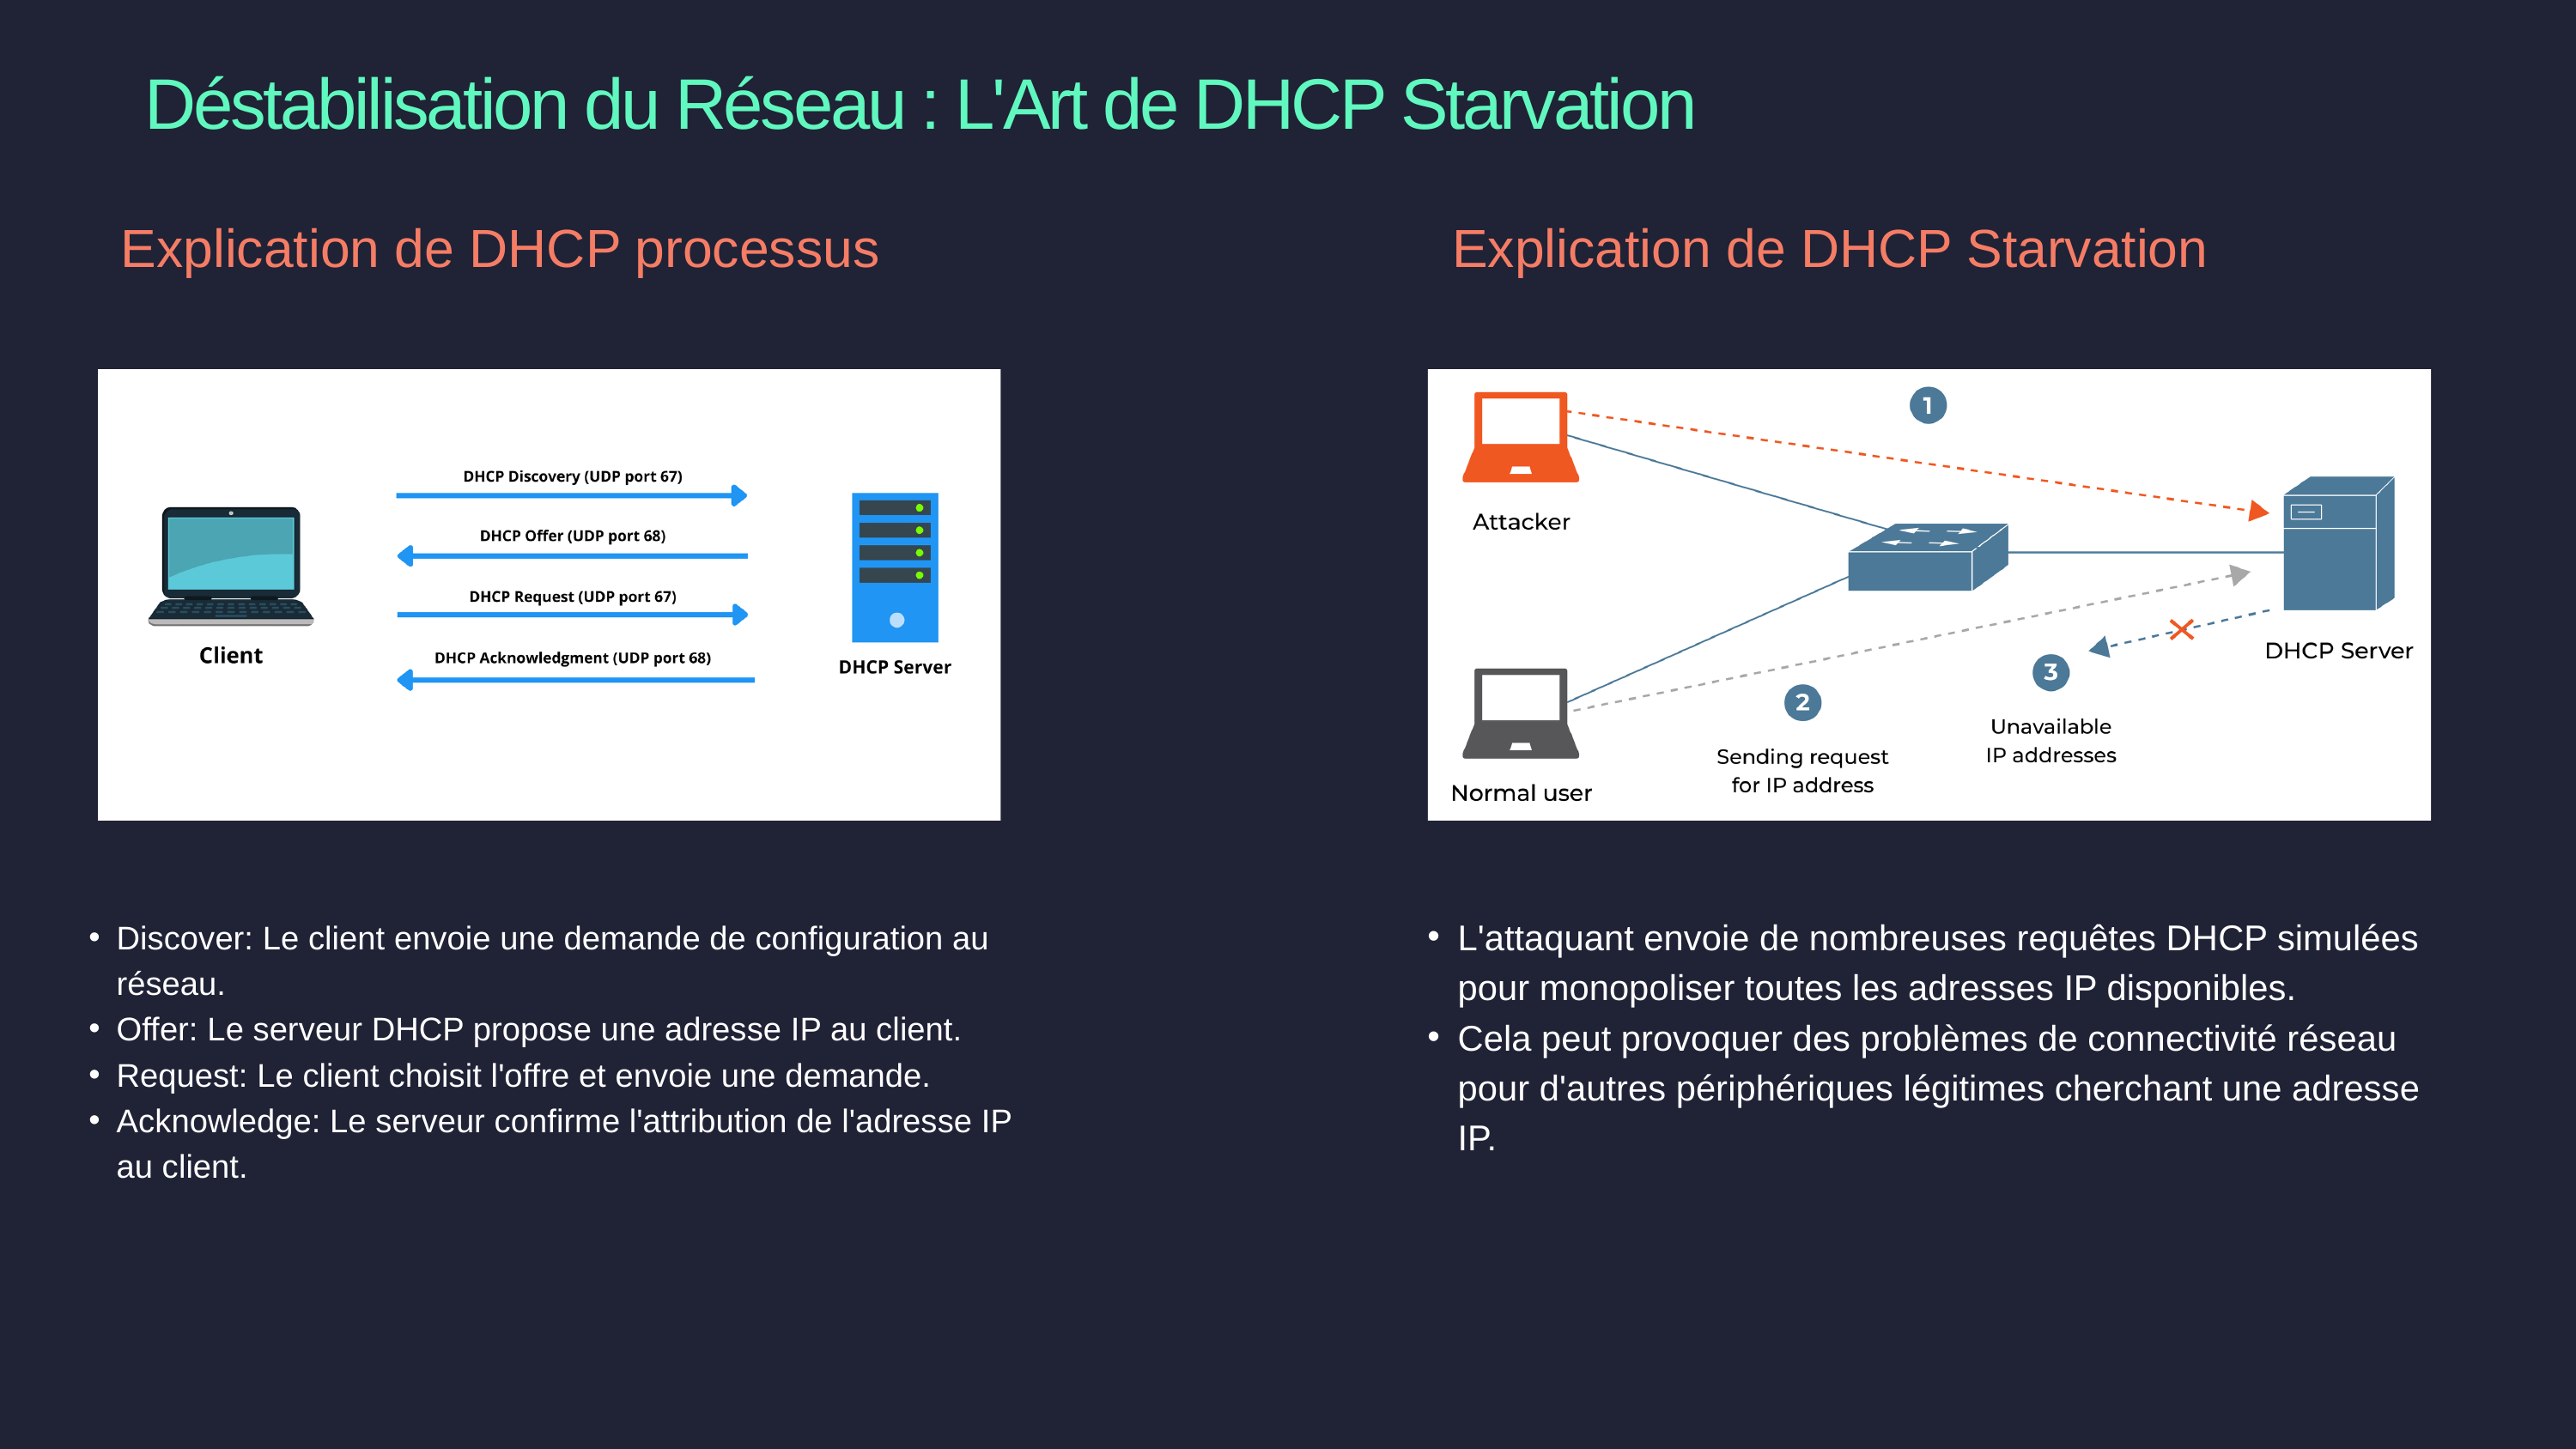

Déstabilisation du Réseau : L'Art de DHCP Starvation
Explication de DHCP processus
Explication de DHCP Starvation

L'attaquant envoie de nombreuses requêtes DHCP simulées pour monopoliser toutes les adresses IP disponibles.
Cela peut provoquer des problèmes de connectivité réseau pour d'autres périphériques légitimes cherchant une adresse IP.

Discover: Le client envoie une demande de configuration au réseau.
Offer: Le serveur DHCP propose une adresse IP au client.
Request: Le client choisit l'offre et envoie une demande.
Acknowledge: Le serveur confirme l'attribution de l'adresse IP au client.